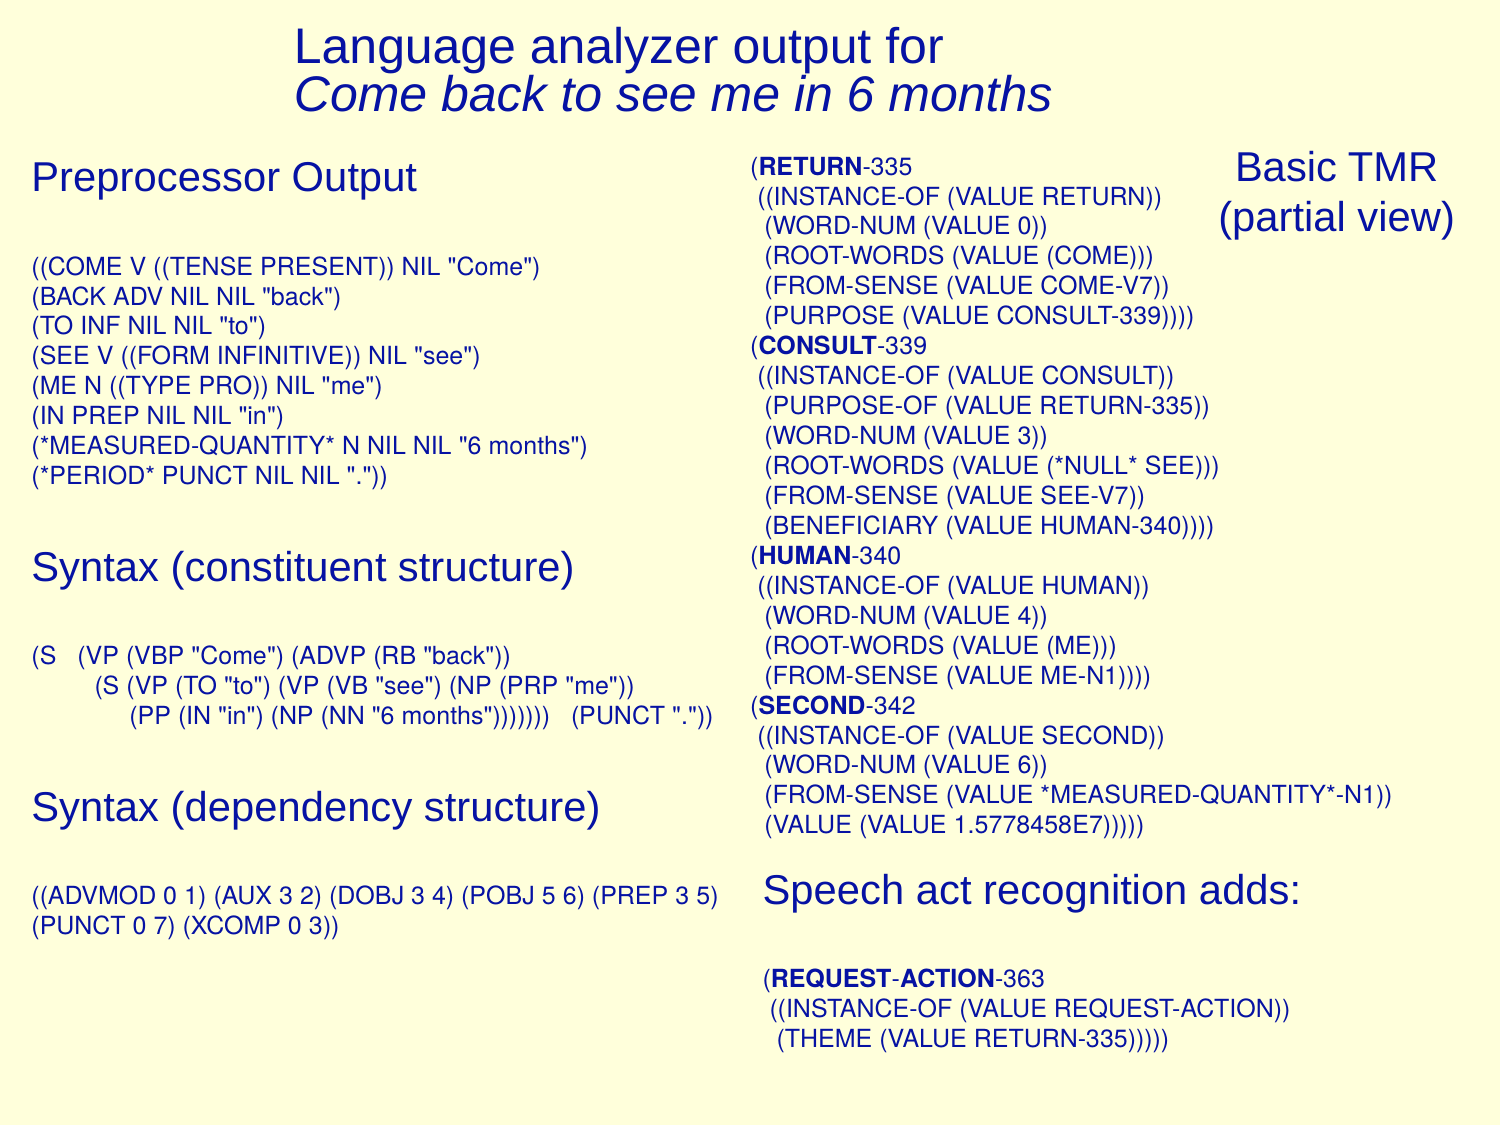

Language analyzer output for
Come back to see me in 6 months
Basic TMR
(partial view)
Preprocessor Output

((COME V ((TENSE PRESENT)) NIL "Come")
(BACK ADV NIL NIL "back")
(TO INF NIL NIL "to")
(SEE V ((FORM INFINITIVE)) NIL "see")
(ME N ((TYPE PRO)) NIL "me")
(IN PREP NIL NIL "in")
(*MEASURED-QUANTITY* N NIL NIL "6 months")
(*PERIOD* PUNCT NIL NIL "."))

Syntax (constituent structure)

(S   (VP (VBP "Come") (ADVP (RB "back"))
         (S (VP (TO "to") (VP (VB "see") (NP (PRP "me"))
              (PP (IN "in") (NP (NN "6 months")))))))   (PUNCT "."))

Syntax (dependency structure)

((ADVMOD 0 1) (AUX 3 2) (DOBJ 3 4) (POBJ 5 6) (PREP 3 5) (PUNCT 0 7) (XCOMP 0 3))
(RETURN-335
 ((INSTANCE-OF (VALUE RETURN))
  (WORD-NUM (VALUE 0))
  (ROOT-WORDS (VALUE (COME)))
  (FROM-SENSE (VALUE COME-V7))
  (PURPOSE (VALUE CONSULT-339))))
(CONSULT-339
 ((INSTANCE-OF (VALUE CONSULT))
  (PURPOSE-OF (VALUE RETURN-335))
  (WORD-NUM (VALUE 3))
  (ROOT-WORDS (VALUE (*NULL* SEE)))
  (FROM-SENSE (VALUE SEE-V7))
  (BENEFICIARY (VALUE HUMAN-340))))
(HUMAN-340
 ((INSTANCE-OF (VALUE HUMAN))
  (WORD-NUM (VALUE 4))
  (ROOT-WORDS (VALUE (ME)))
  (FROM-SENSE (VALUE ME-N1))))
(SECOND-342
 ((INSTANCE-OF (VALUE SECOND))
  (WORD-NUM (VALUE 6))
  (FROM-SENSE (VALUE *MEASURED-QUANTITY*-N1))
  (VALUE (VALUE 1.5778458E7)))))
Speech act recognition adds:

(REQUEST-ACTION-363
 ((INSTANCE-OF (VALUE REQUEST-ACTION))
  (THEME (VALUE RETURN-335)))))